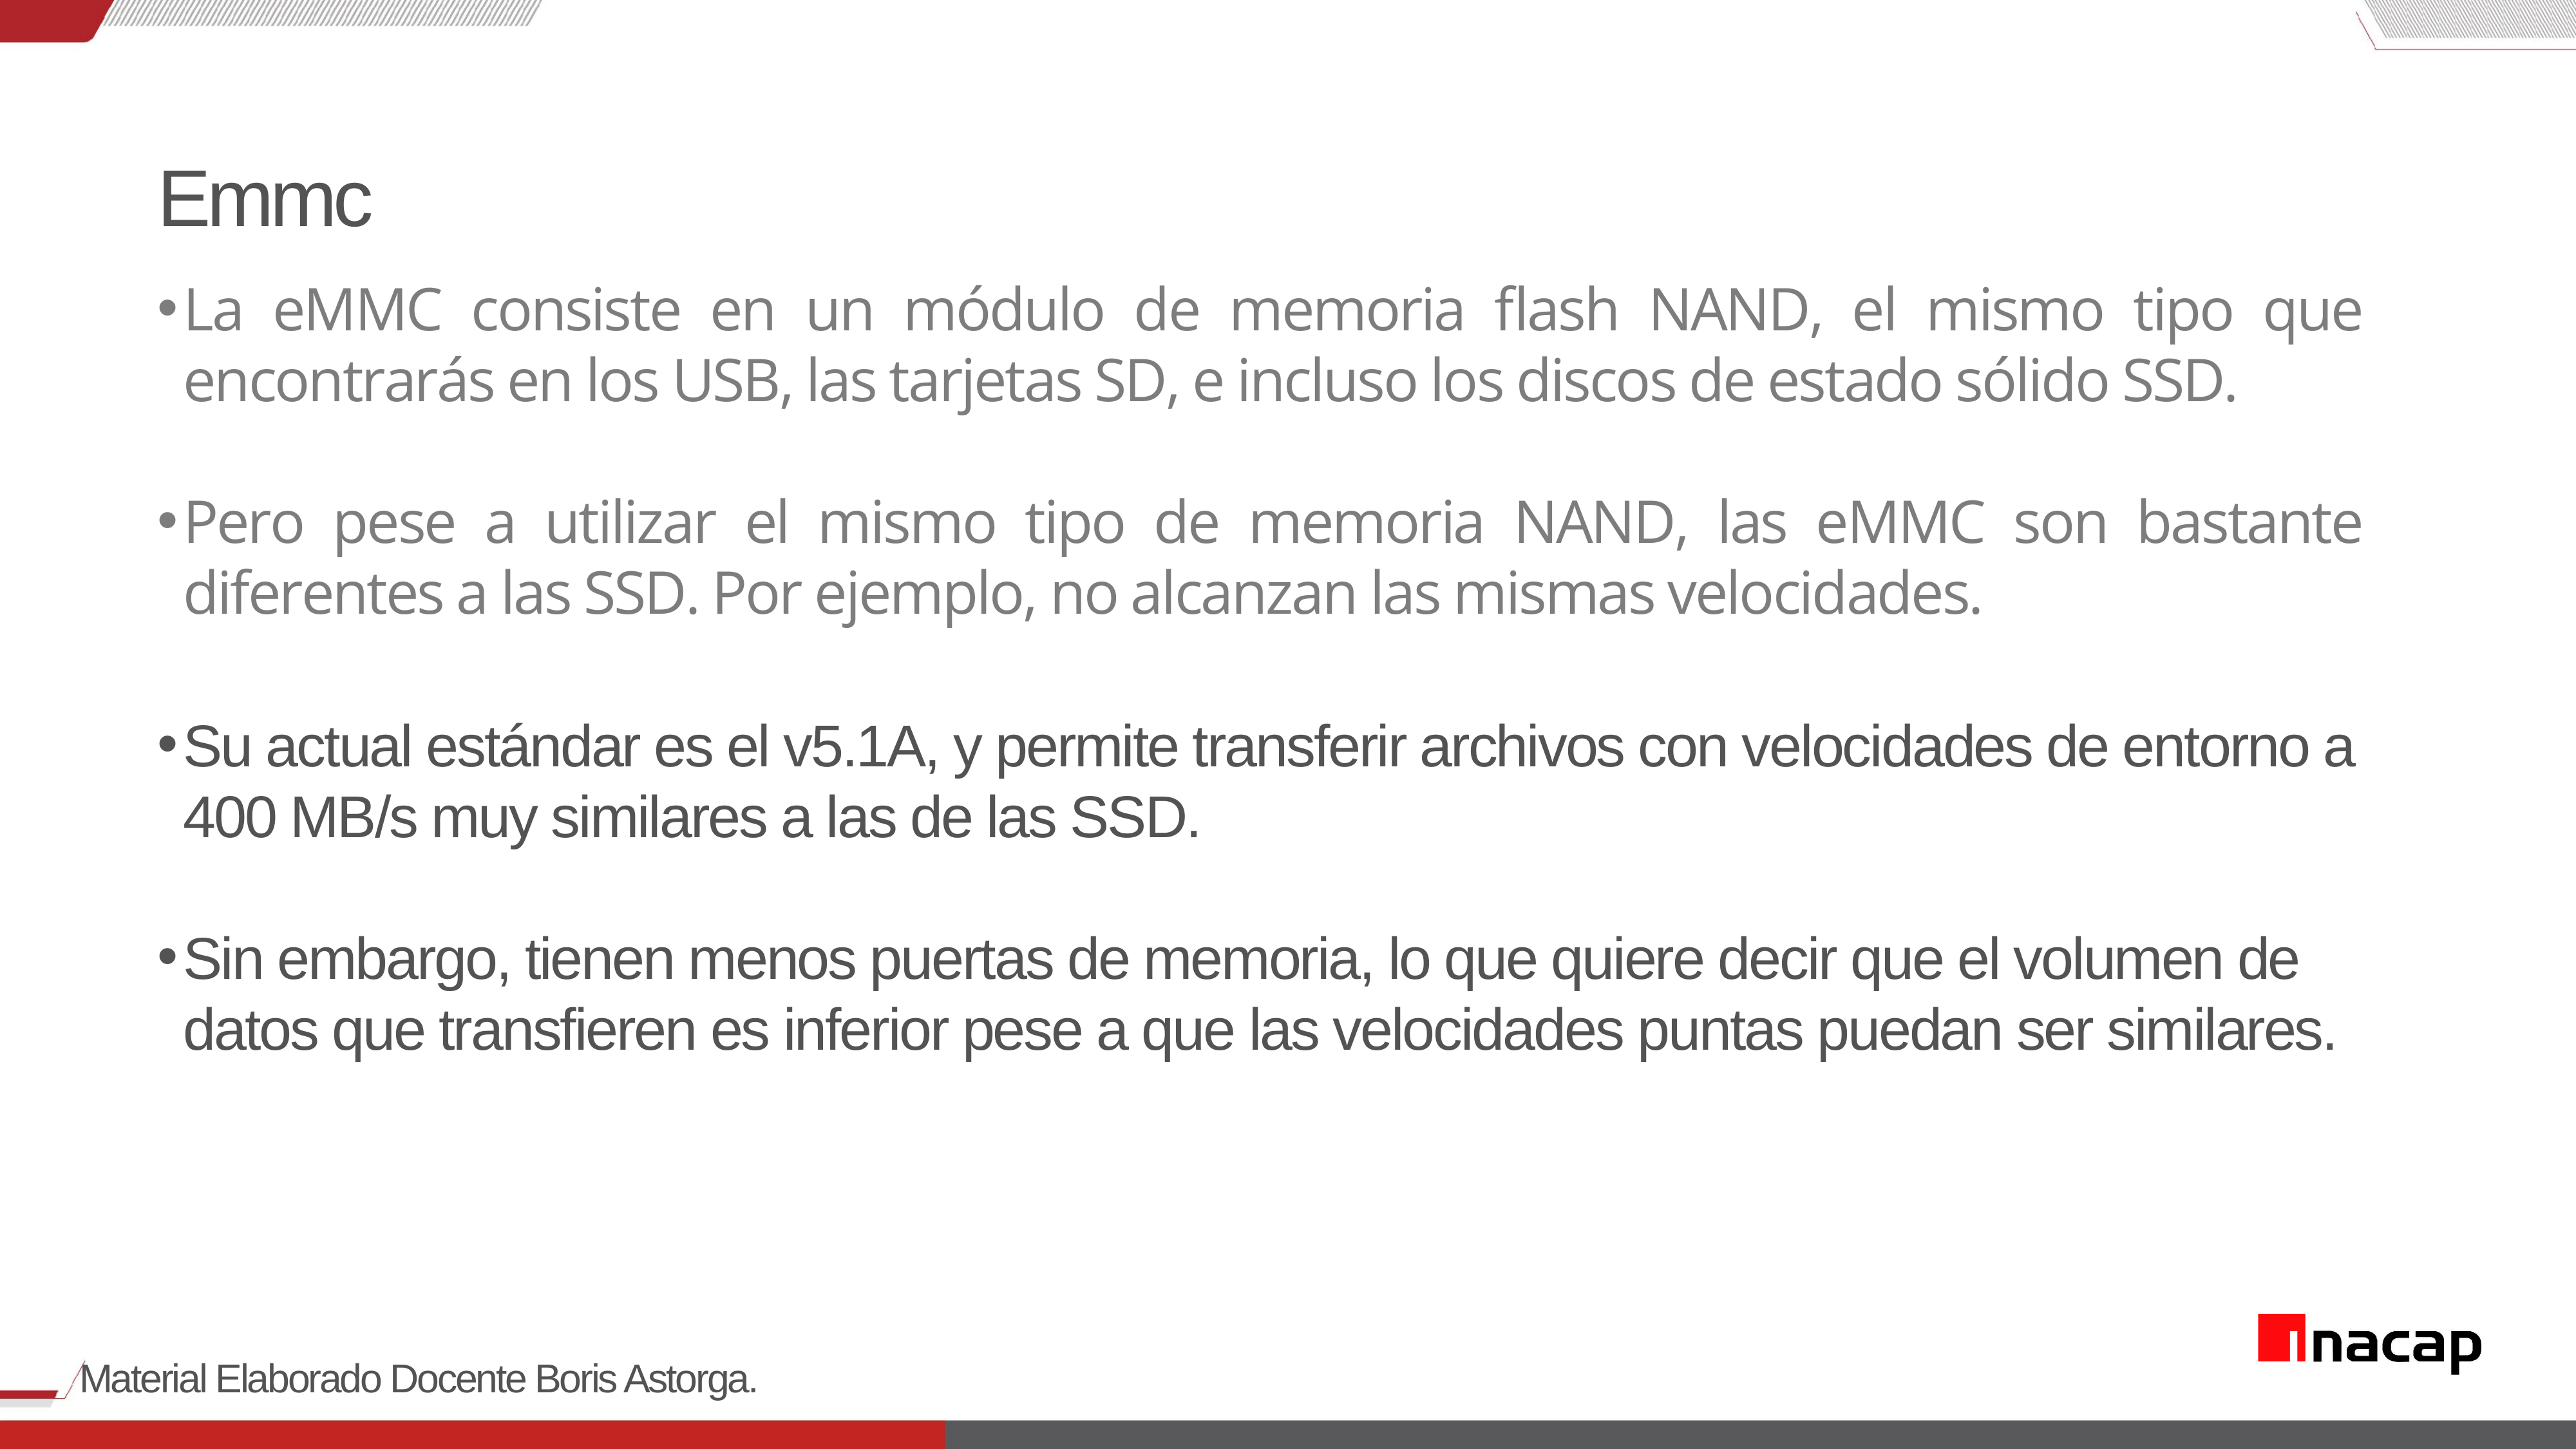

Emmc
La eMMC consiste en un módulo de memoria flash NAND, el mismo tipo que encontrarás en los USB, las tarjetas SD, e incluso los discos de estado sólido SSD.

Pero pese a utilizar el mismo tipo de memoria NAND, las eMMC son bastante diferentes a las SSD. Por ejemplo, no alcanzan las mismas velocidades.
Su actual estándar es el v5.1A, y permite transferir archivos con velocidades de entorno a 400 MB/s muy similares a las de las SSD.

Sin embargo, tienen menos puertas de memoria, lo que quiere decir que el volumen de datos que transfieren es inferior pese a que las velocidades puntas puedan ser similares.
Material Elaborado Docente Boris Astorga.